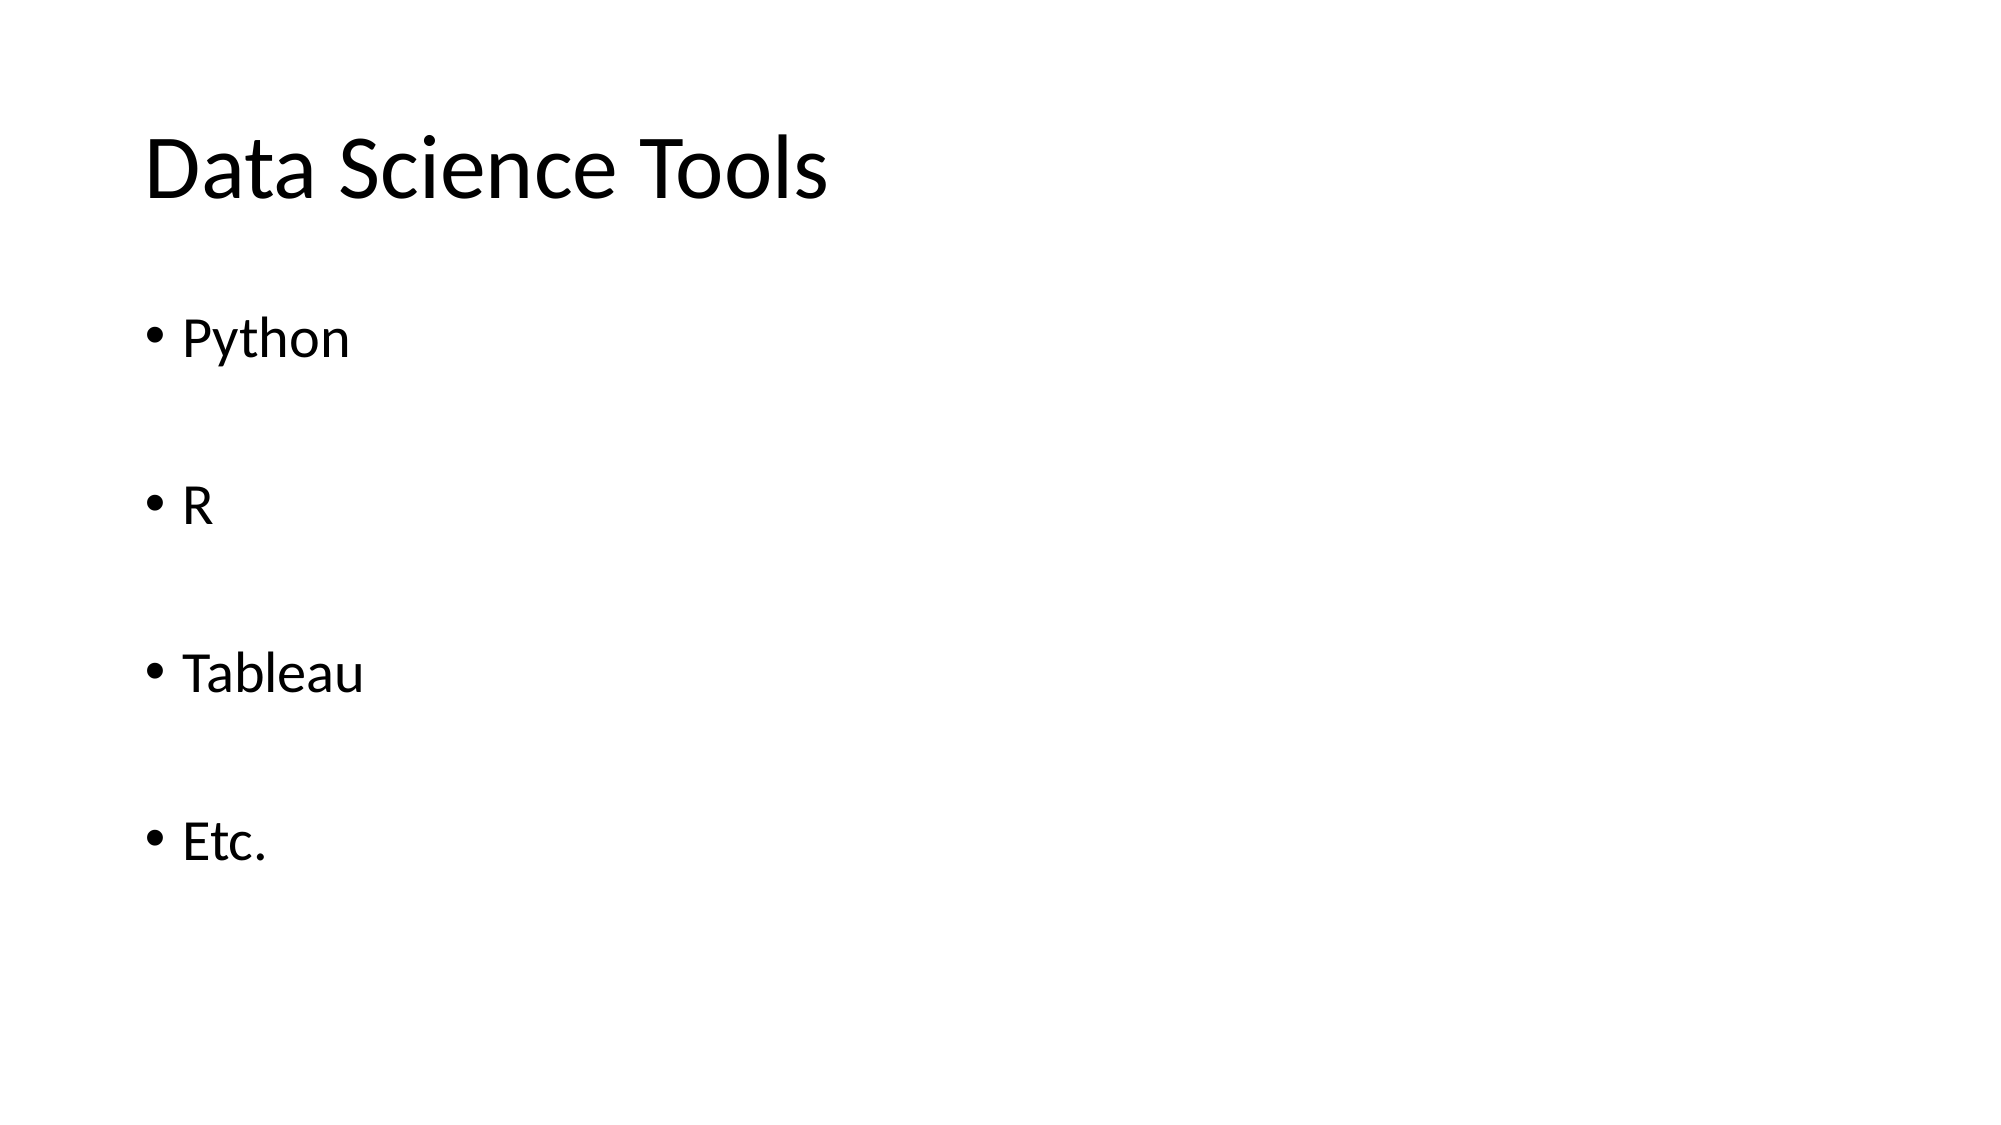

# Data Science Tools
Python

R

Tableau

Etc.